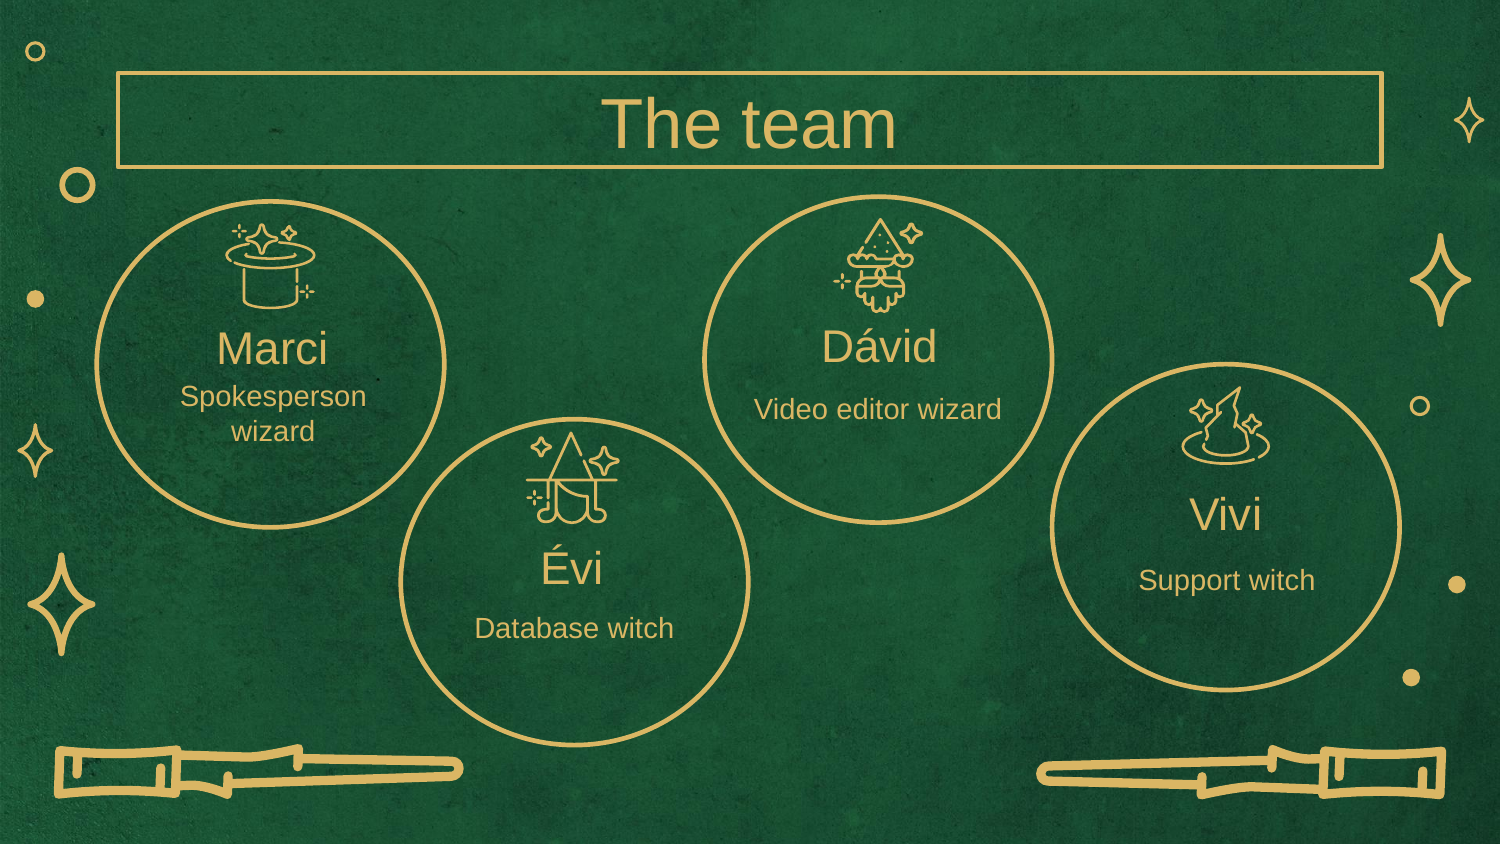

The team

Dávid
# Marci

Video editor wizard
Spokesperson wizard

Vivi
Évi
Support witch
Database witch